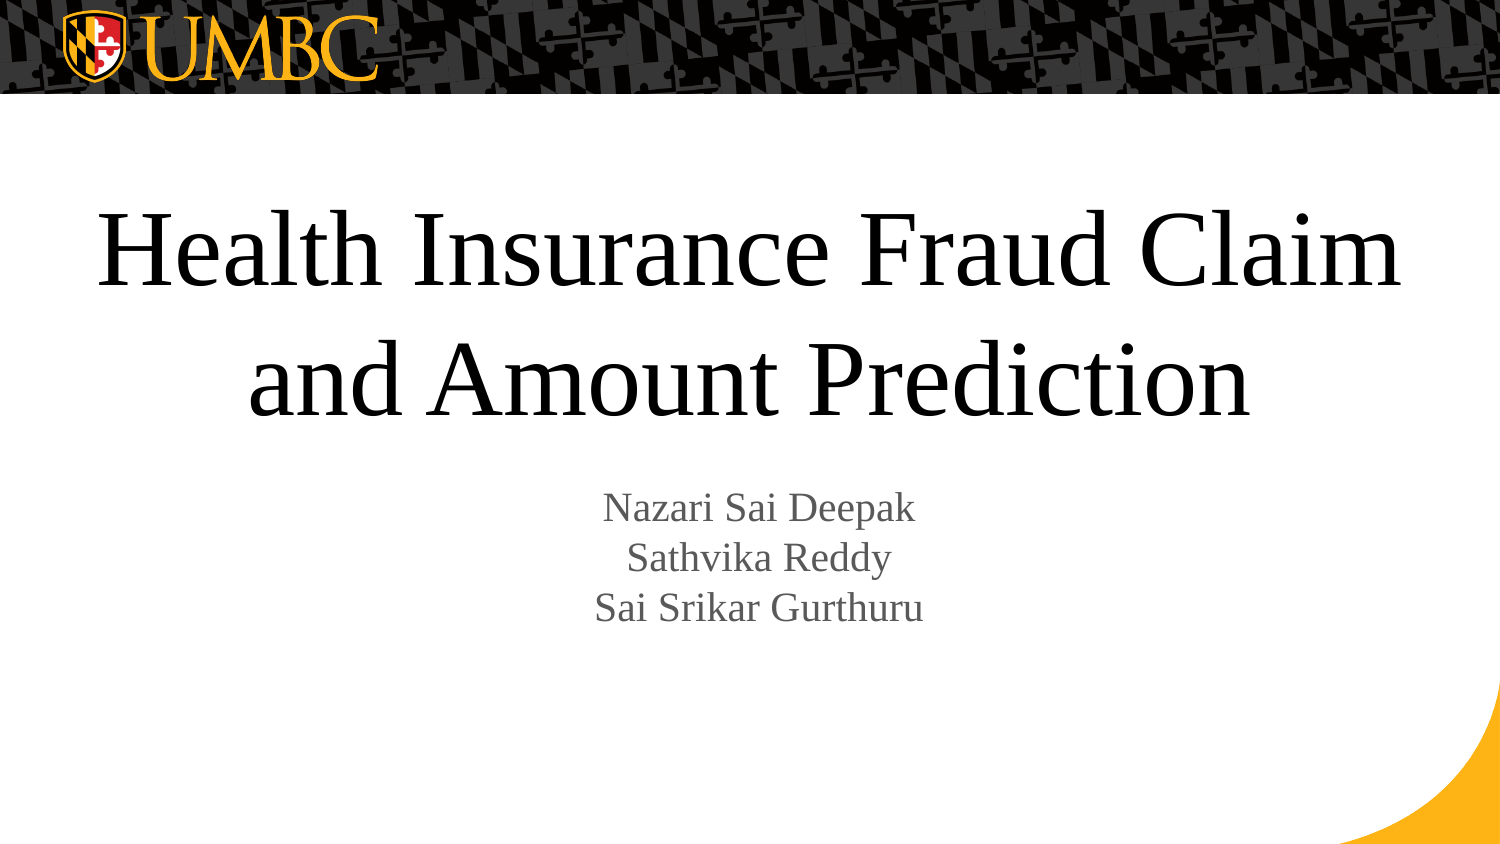

# Health Insurance Fraud Claim and Amount Prediction
Nazari Sai Deepak
Sathvika Reddy
Sai Srikar Gurthuru